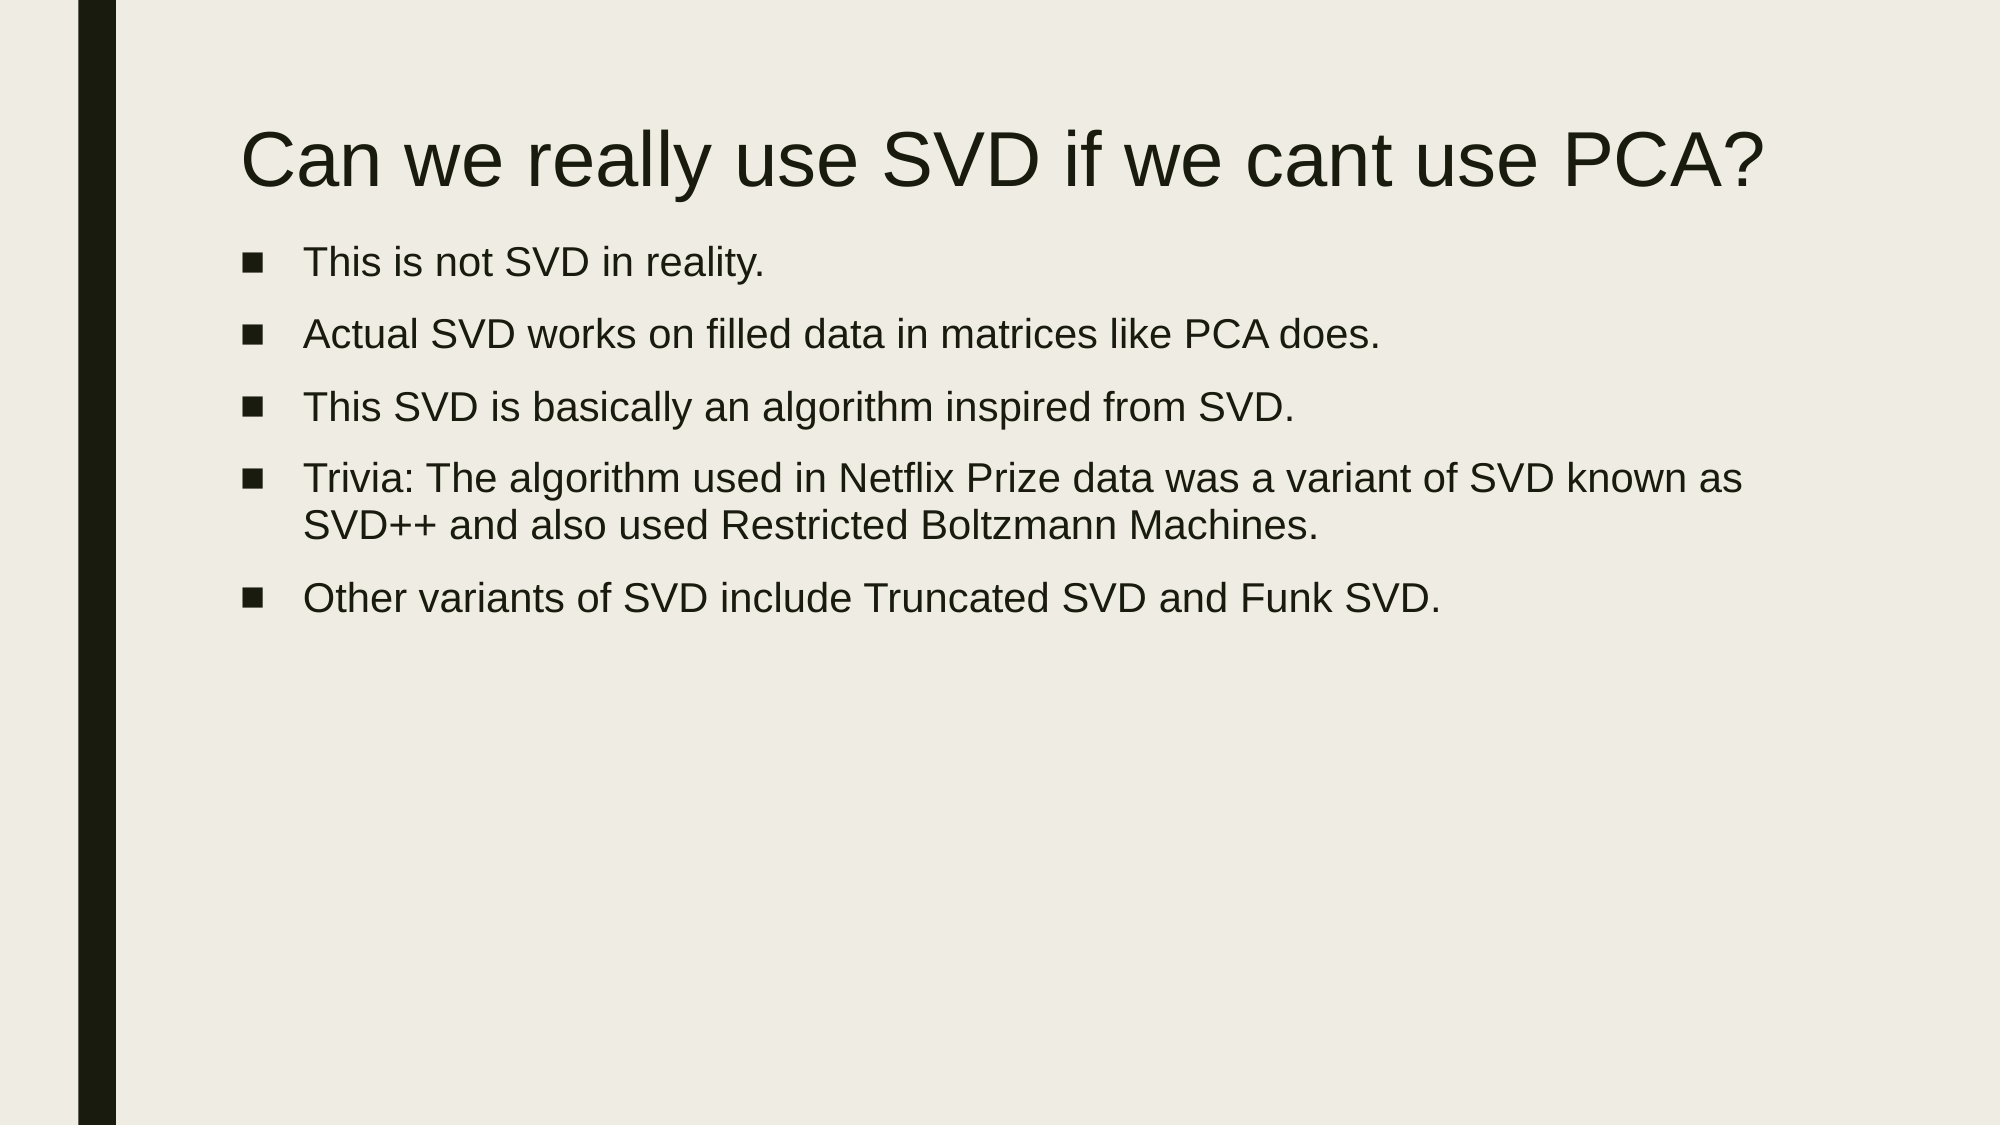

# Can we really use SVD if we cant use PCA?
This is not SVD in reality.
Actual SVD works on filled data in matrices like PCA does.
This SVD is basically an algorithm inspired from SVD.
Trivia: The algorithm used in Netflix Prize data was a variant of SVD known as SVD++ and also used Restricted Boltzmann Machines.
Other variants of SVD include Truncated SVD and Funk SVD.